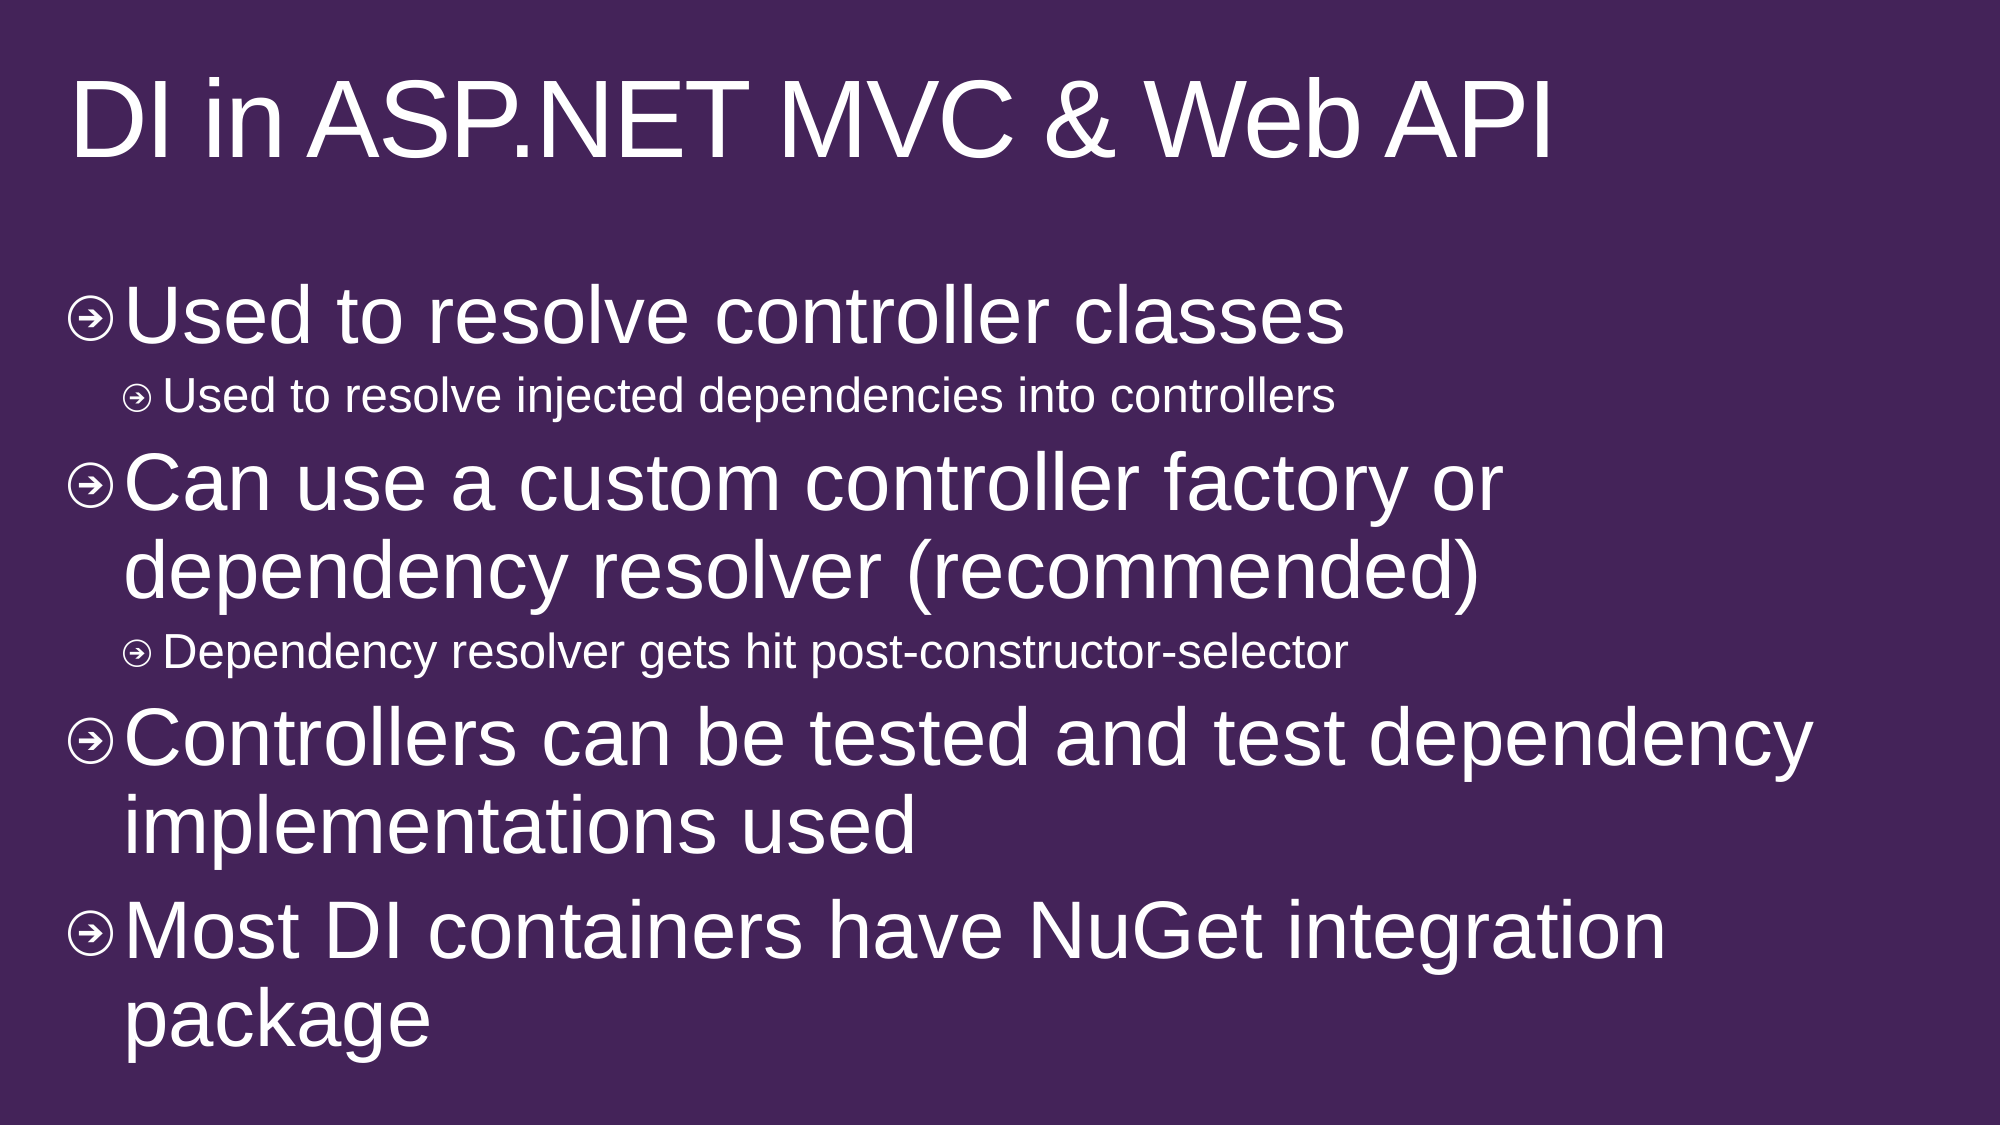

# DI in ASP.NET MVC & Web API
Used to resolve controller classes
Used to resolve injected dependencies into controllers
Can use a custom controller factory or dependency resolver (recommended)
Dependency resolver gets hit post-constructor-selector
Controllers can be tested and test dependency implementations used
Most DI containers have NuGet integration package